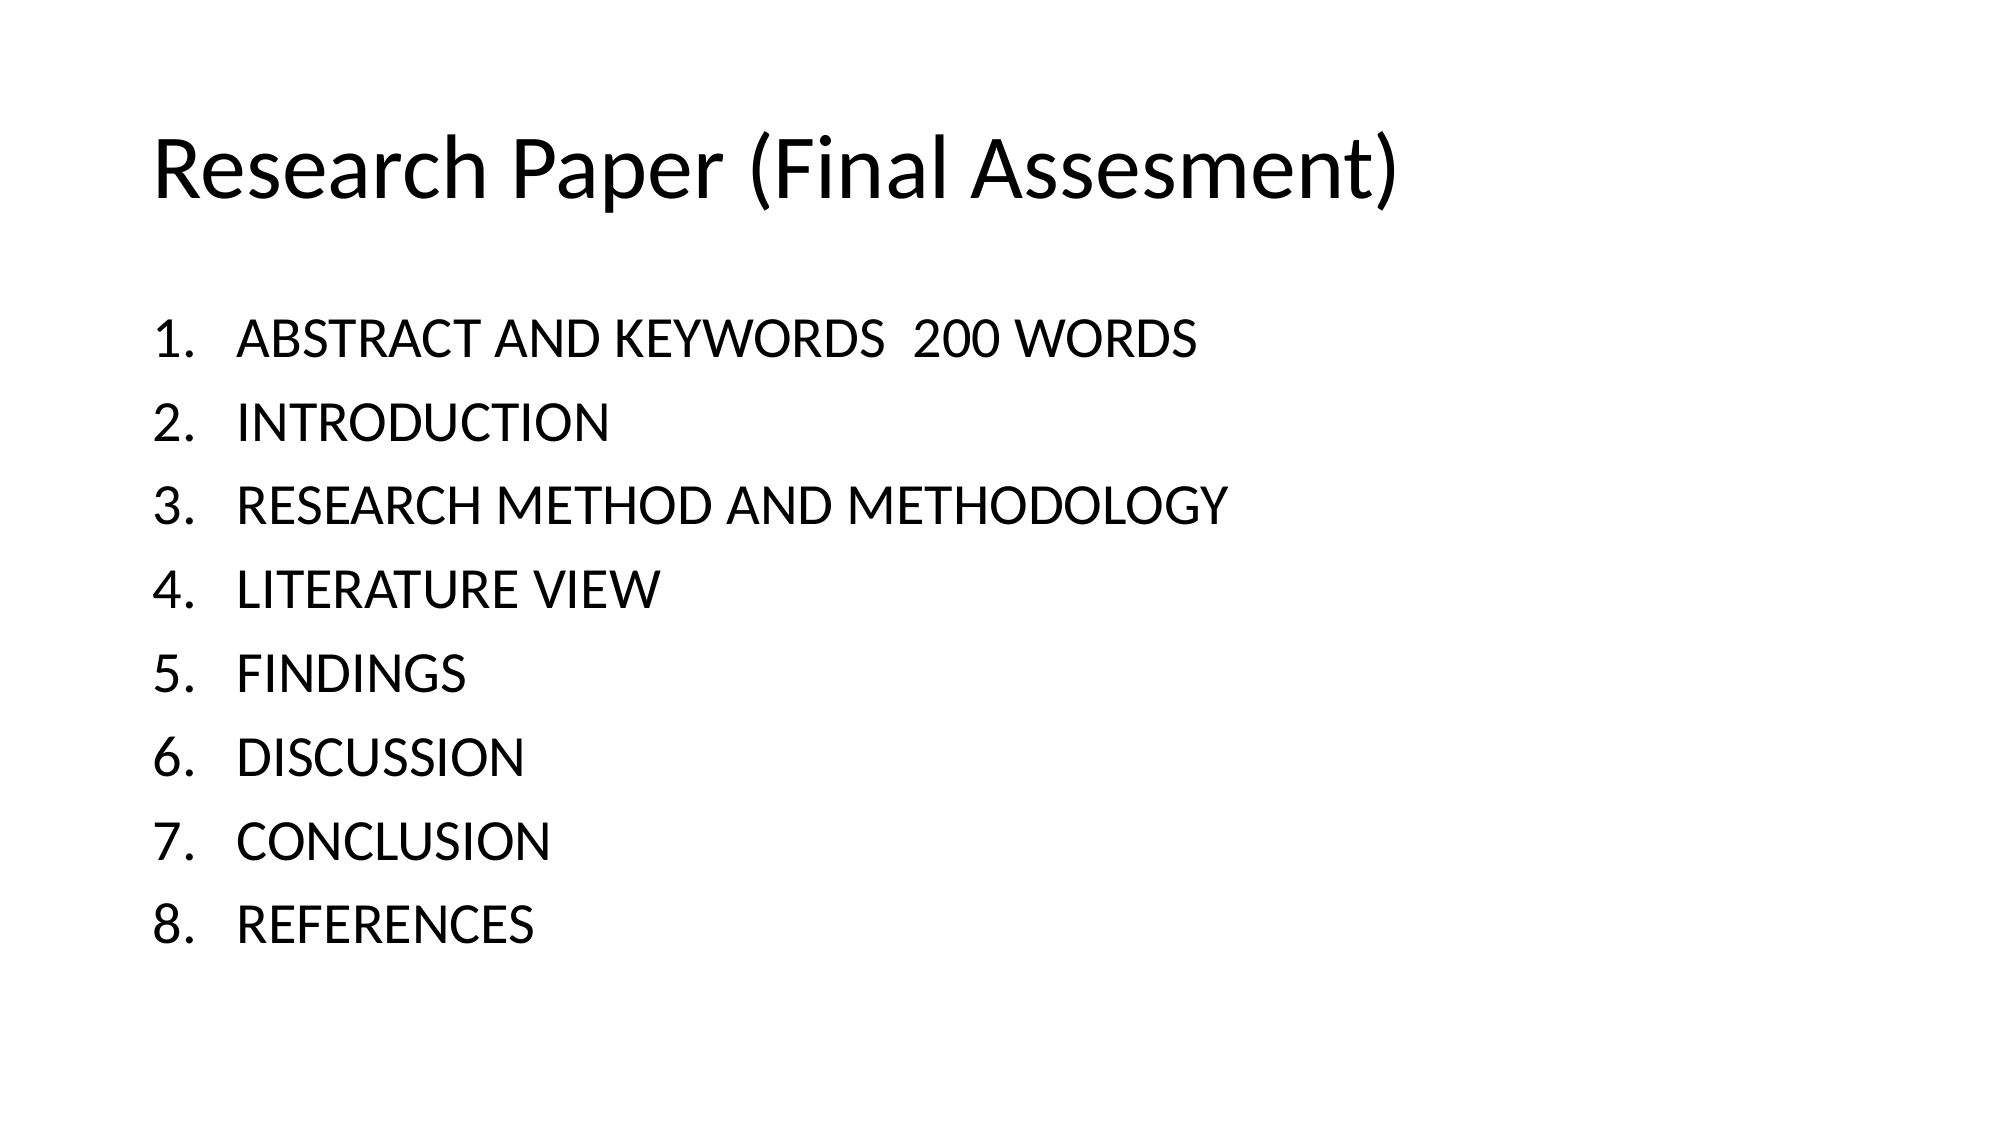

# Research Paper (Final Assesment)
ABSTRACT AND KEYWORDS  200 WORDS
INTRODUCTION
RESEARCH METHOD AND METHODOLOGY
LITERATURE VIEW
FINDINGS
DISCUSSION
CONCLUSION
REFERENCES